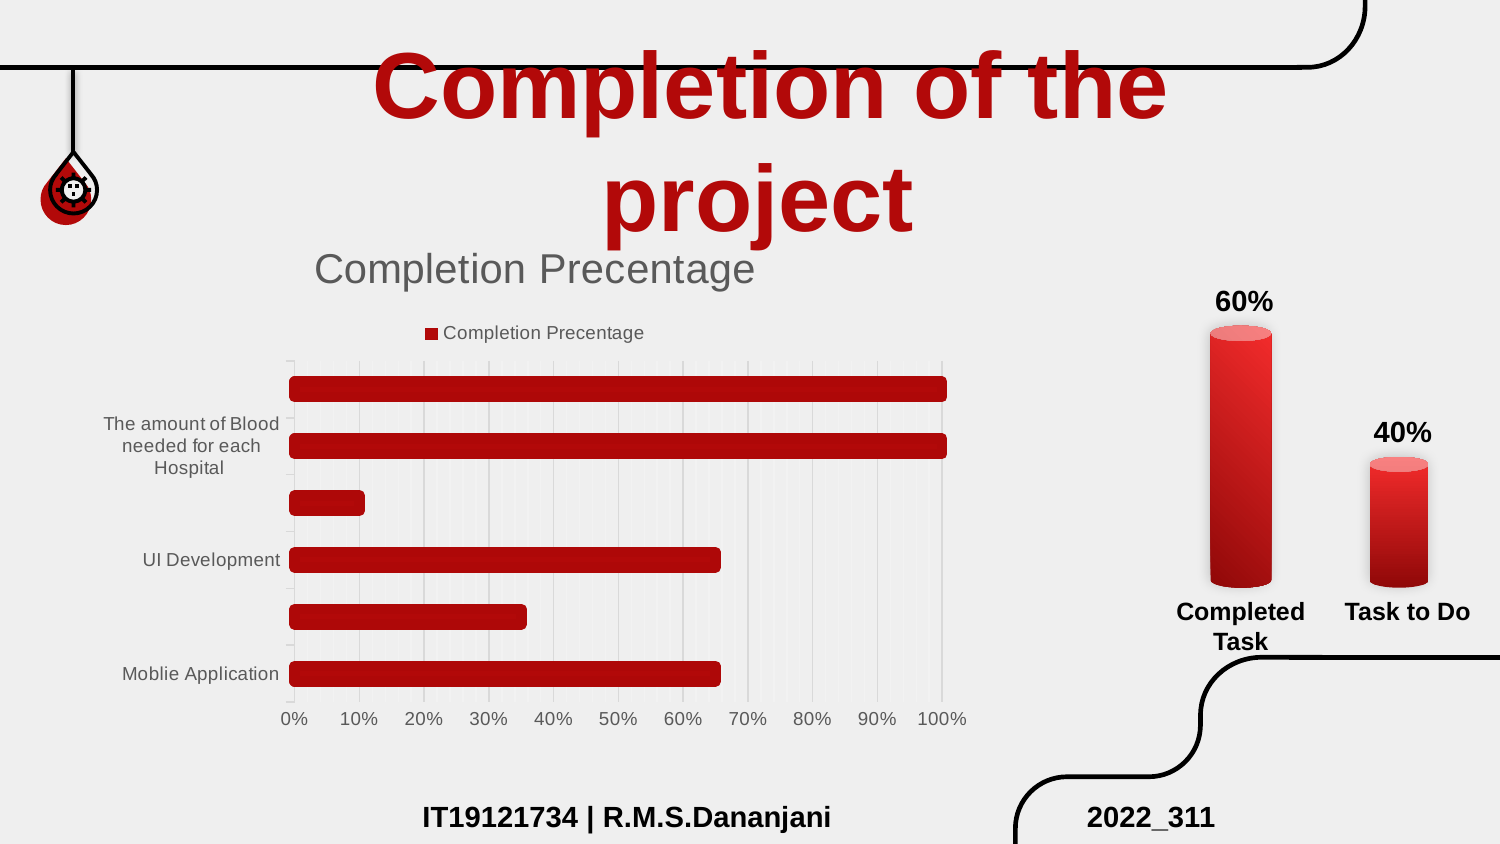

# Completion of the project

### Chart:

| Category | Completion Precentage |
|---|---|
| Moblie Application | 0.65 |
| Database Handling | 0.35 |
| UI Development | 0.65 |
| Most and least wanted Blood Groups Prediction | 0.1 |
| The amount of Blood needed for each Hospital  | 1.0 |
| Selected Hospitals need more Blood than Regular months | 1.0 |
60%

40%

Completed Task
Task to Do
IT19121734 | R.M.S.Dananjani                               2022_311